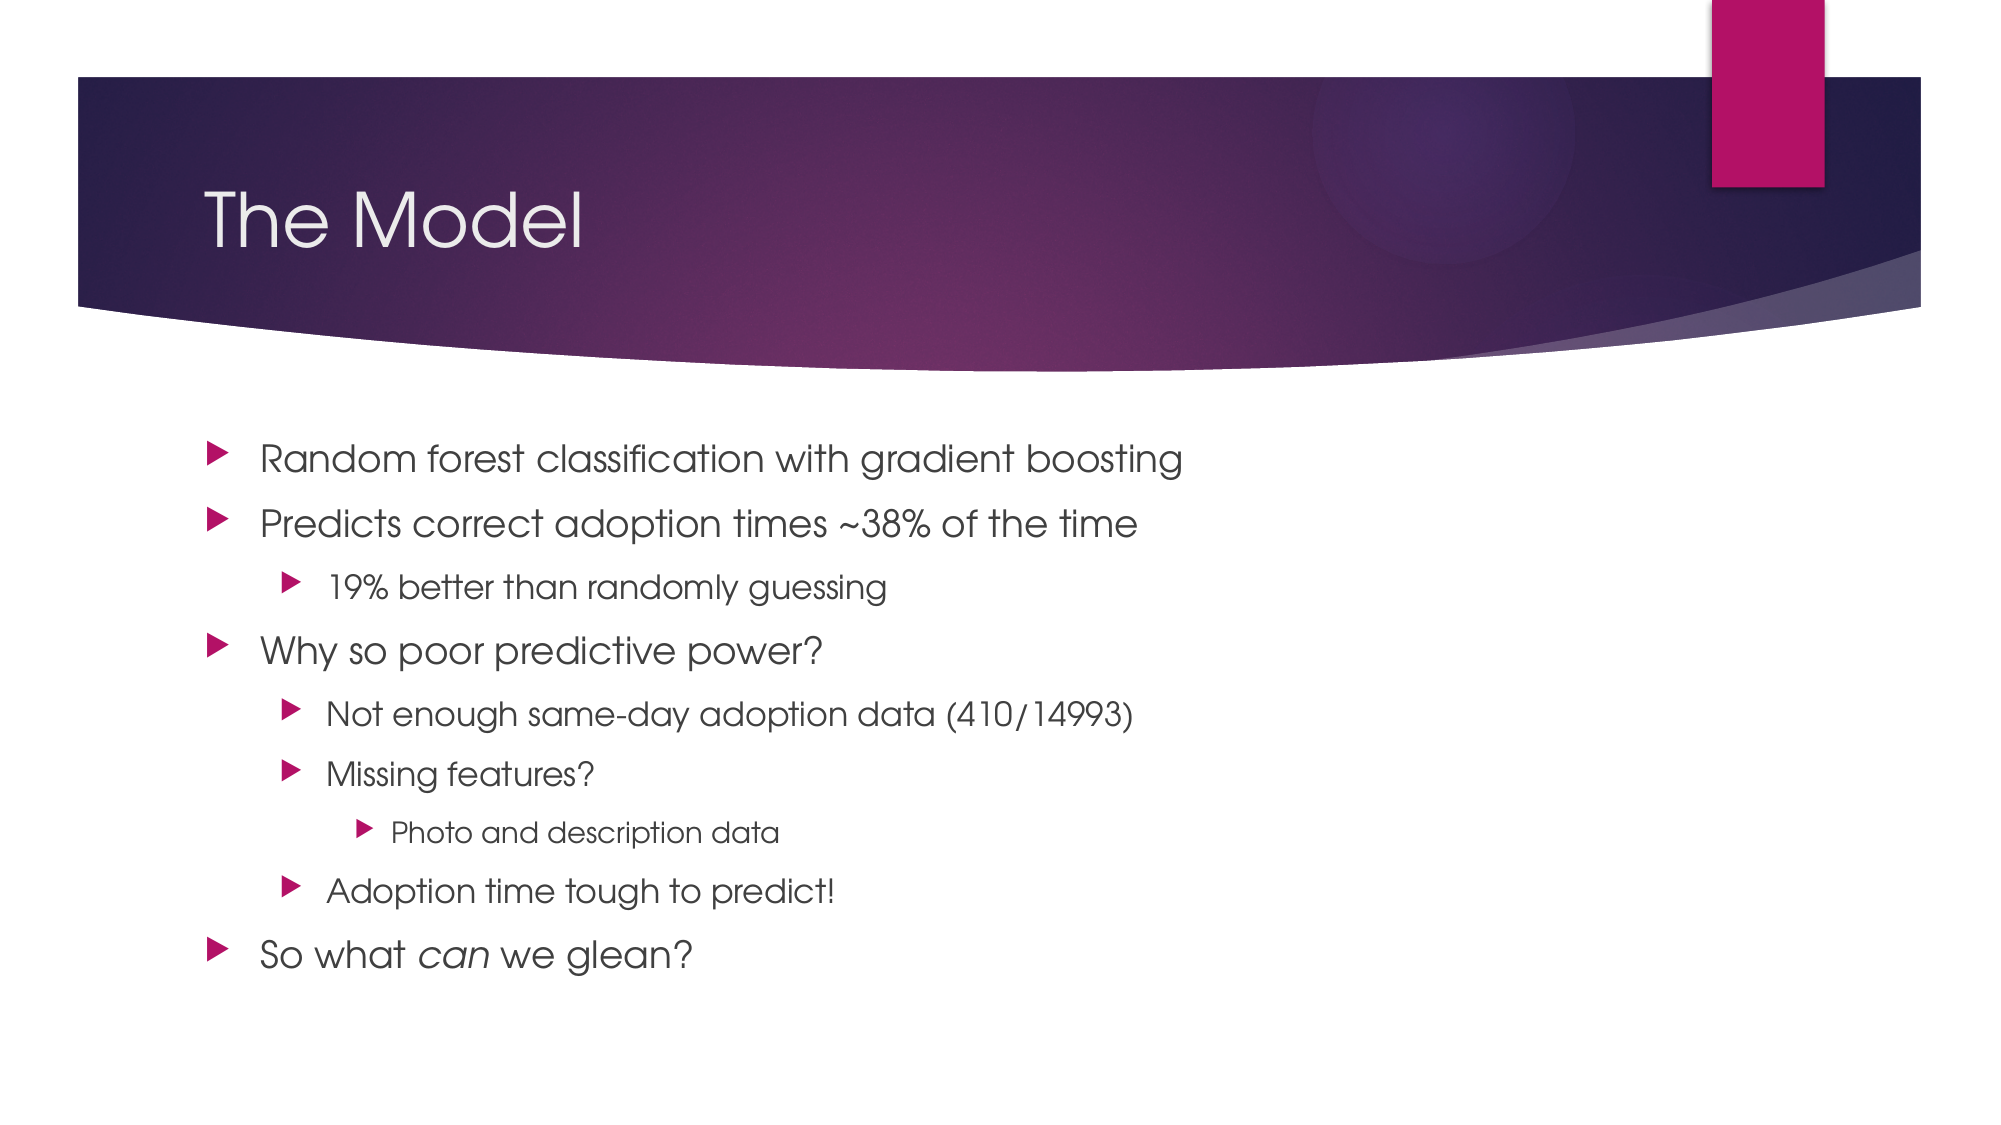

# The Model
Random forest classification with gradient boosting
Predicts correct adoption times ~38% of the time
19% better than randomly guessing
Why so poor predictive power?
Not enough same-day adoption data (410/14993)
Missing features?
Photo and description data
Adoption time tough to predict!
So what can we glean?